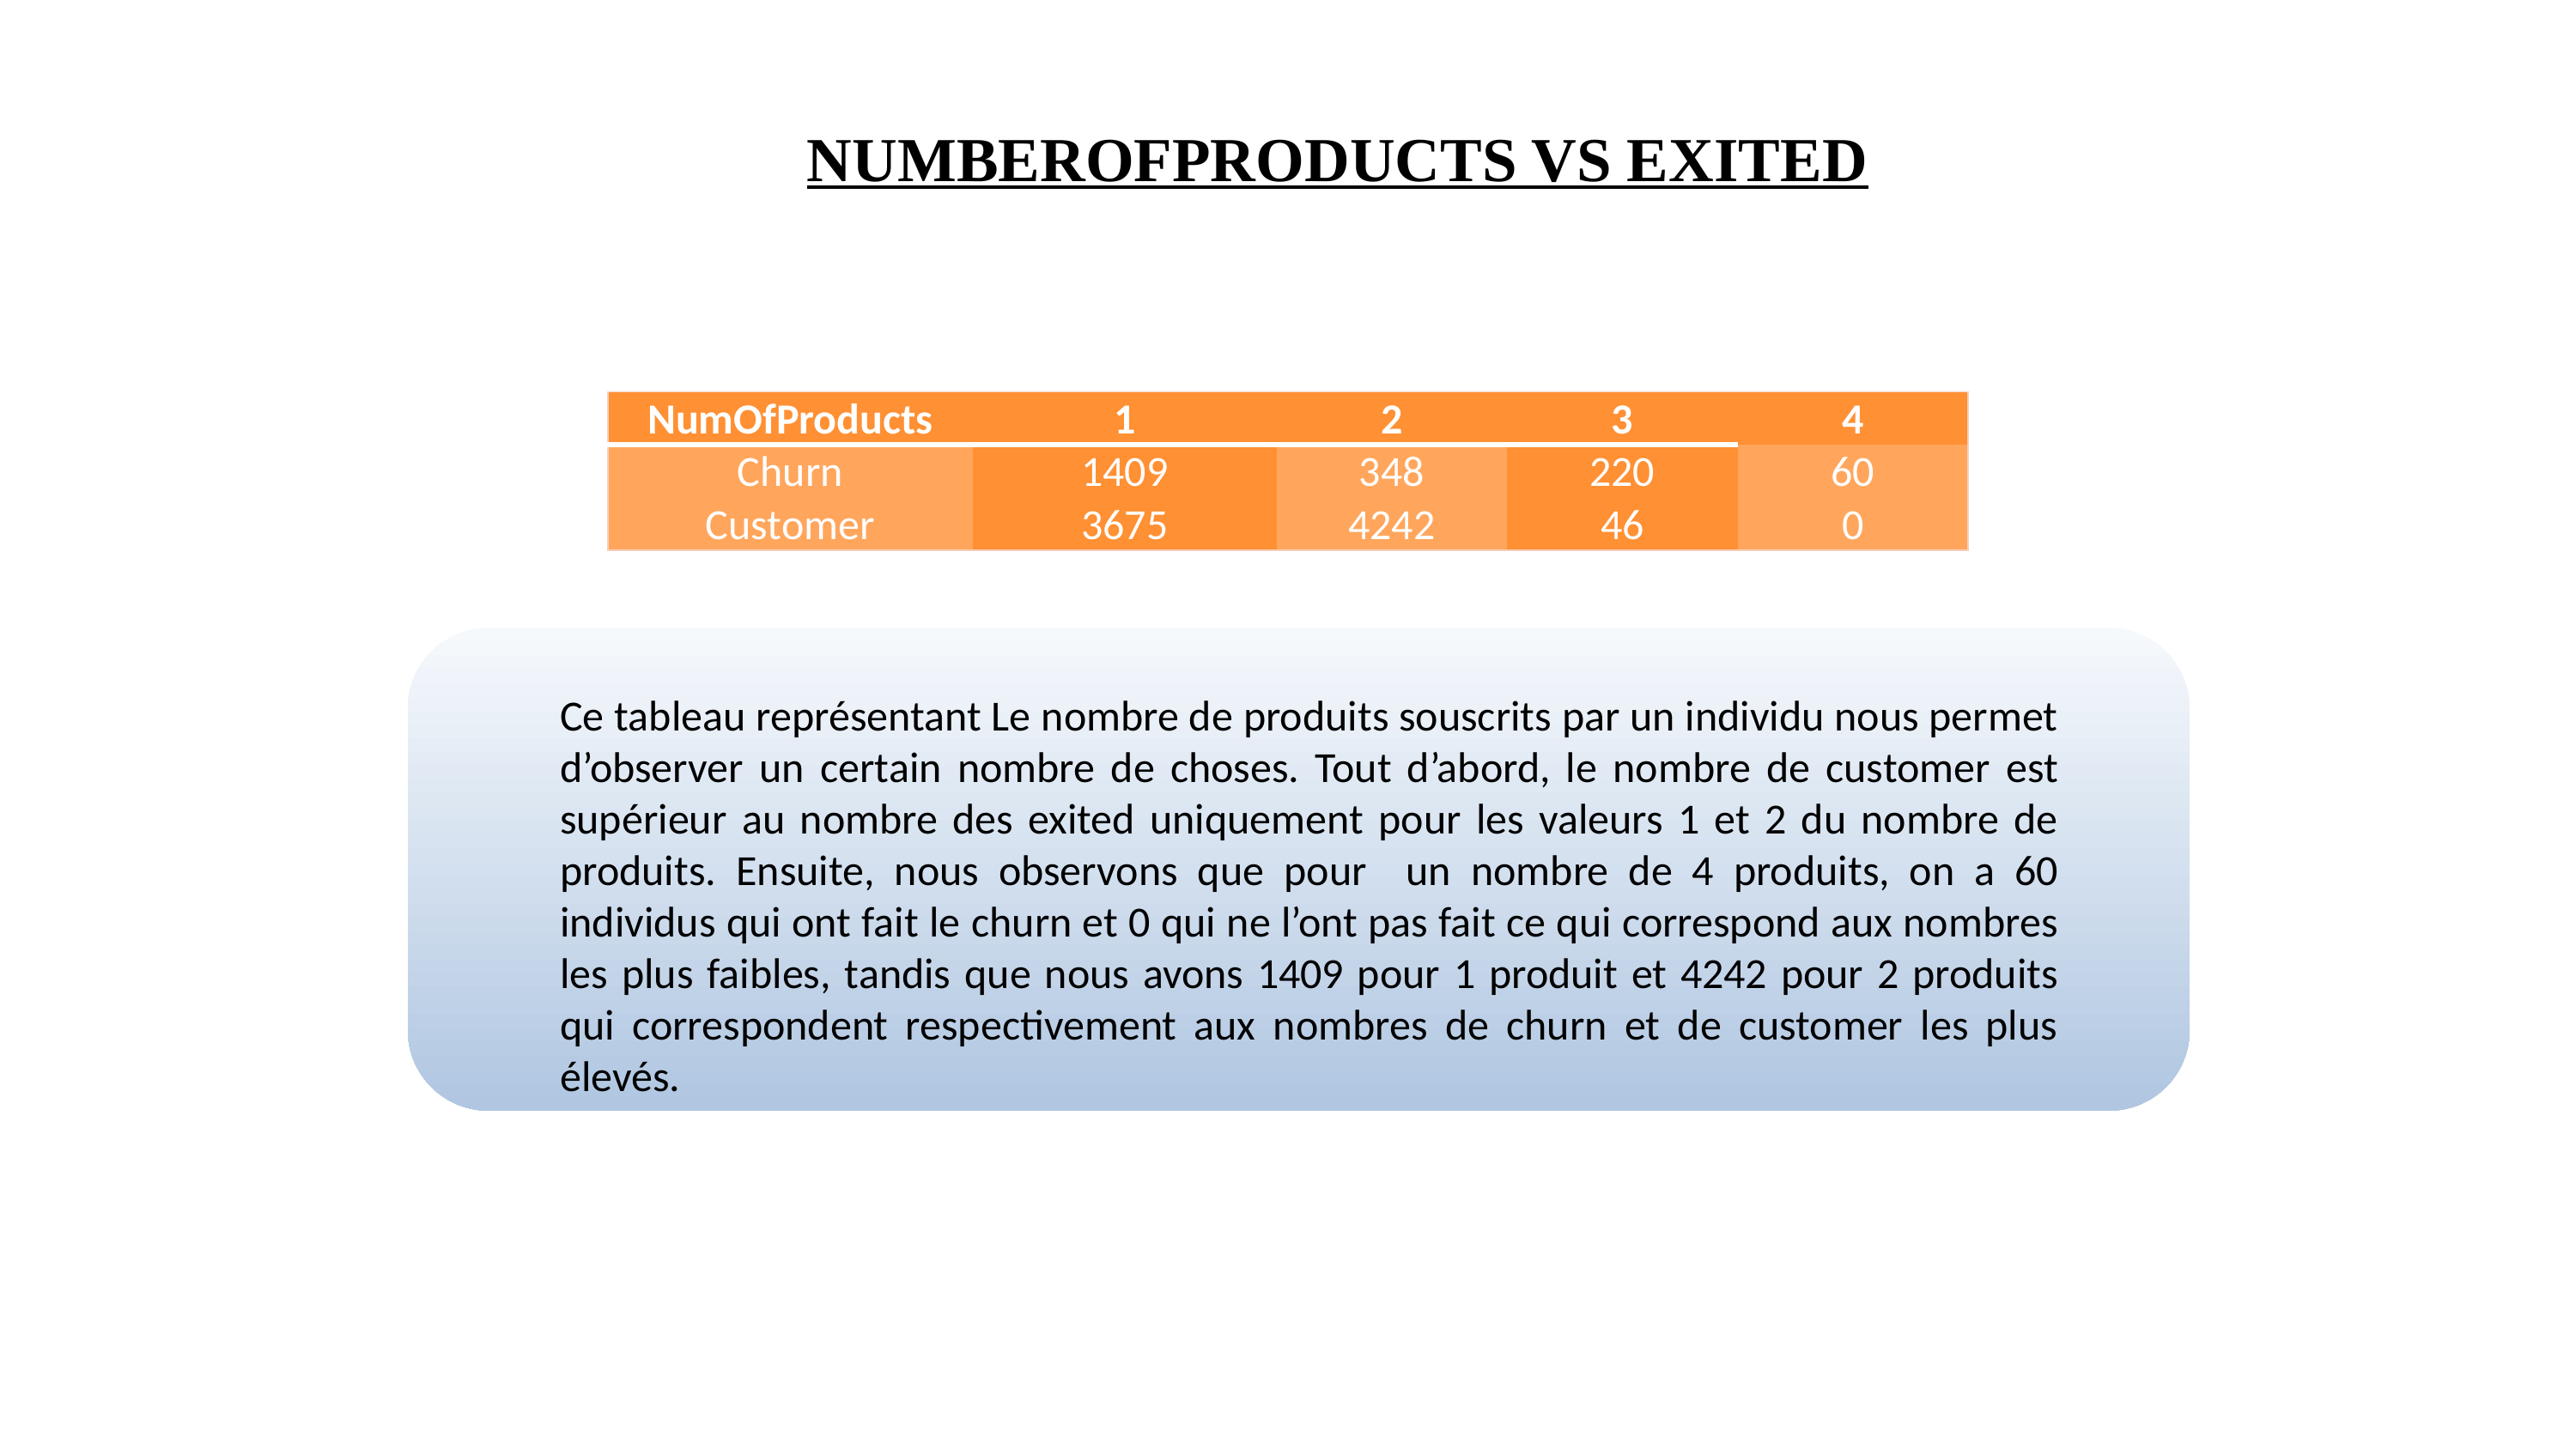

NUMBEROFPRODUCTS VS EXITED
| NumOfProducts | 1 | 2 | 3 | 4 |
| --- | --- | --- | --- | --- |
| Churn | 1409 | 348 | 220 | 60 |
| Customer | 3675 | 4242 | 46 | 0 |

Ce tableau représentant Le nombre de produits souscrits par un individu nous permet d’observer un certain nombre de choses. Tout d’abord, le nombre de customer est supérieur au nombre des exited uniquement pour les valeurs 1 et 2 du nombre de produits. Ensuite, nous observons que pour  un nombre de 4 produits, on a 60 individus qui ont fait le churn et 0 qui ne l’ont pas fait ce qui correspond aux nombres les plus faibles, tandis que nous avons 1409 pour 1 produit et 4242 pour 2 produits qui correspondent respectivement aux nombres de churn et de customer les plus élevés.